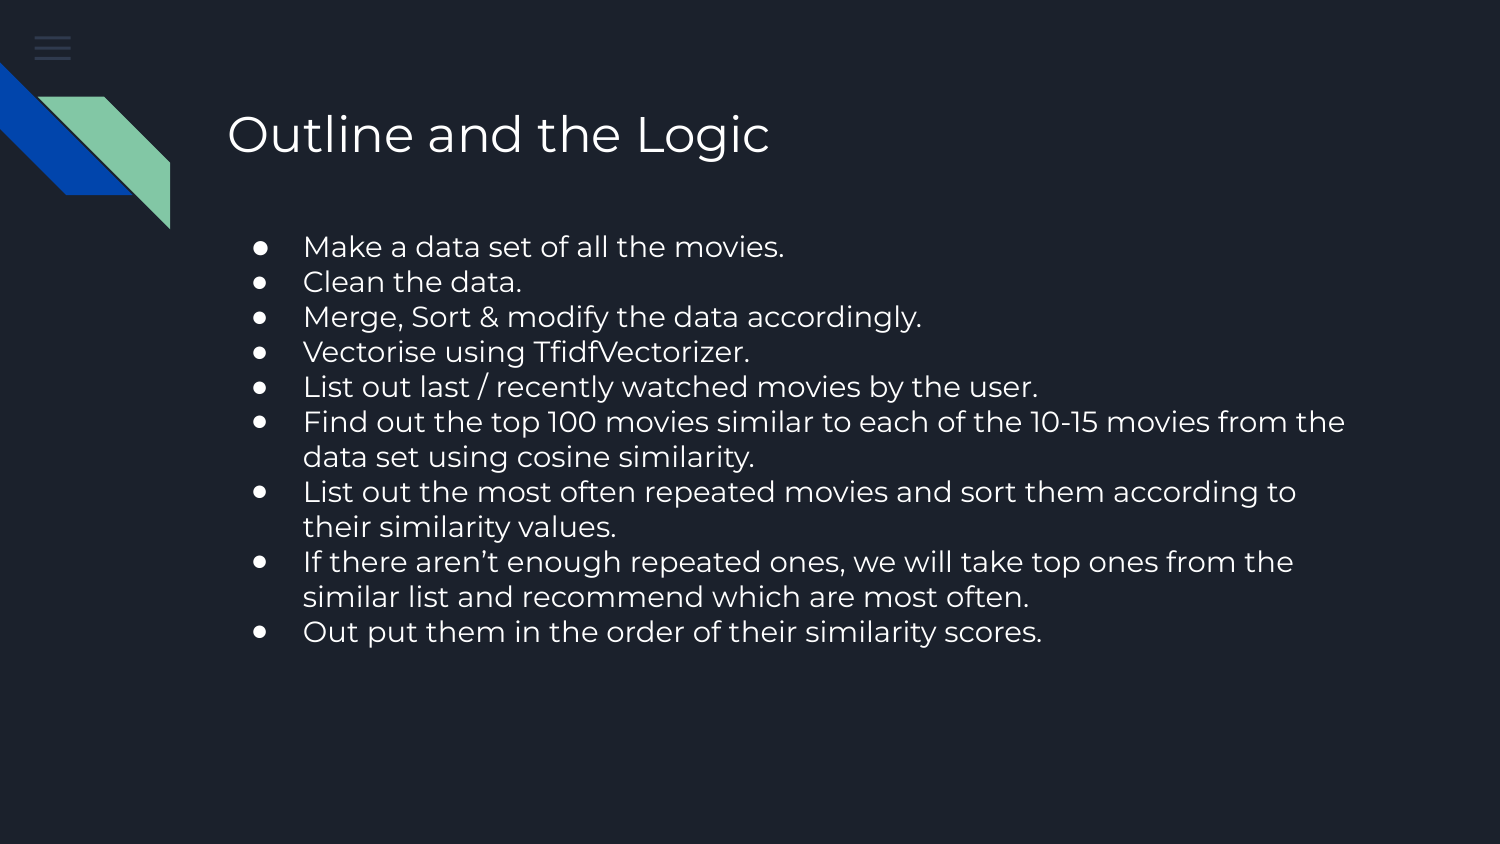

# Outline and the Logic
Make a data set of all the movies.
Clean the data.
Merge, Sort & modify the data accordingly.
Vectorise using TfidfVectorizer.
List out last / recently watched movies by the user.
Find out the top 100 movies similar to each of the 10-15 movies from the data set using cosine similarity.
List out the most often repeated movies and sort them according to their similarity values.
If there aren’t enough repeated ones, we will take top ones from the similar list and recommend which are most often.
Out put them in the order of their similarity scores.